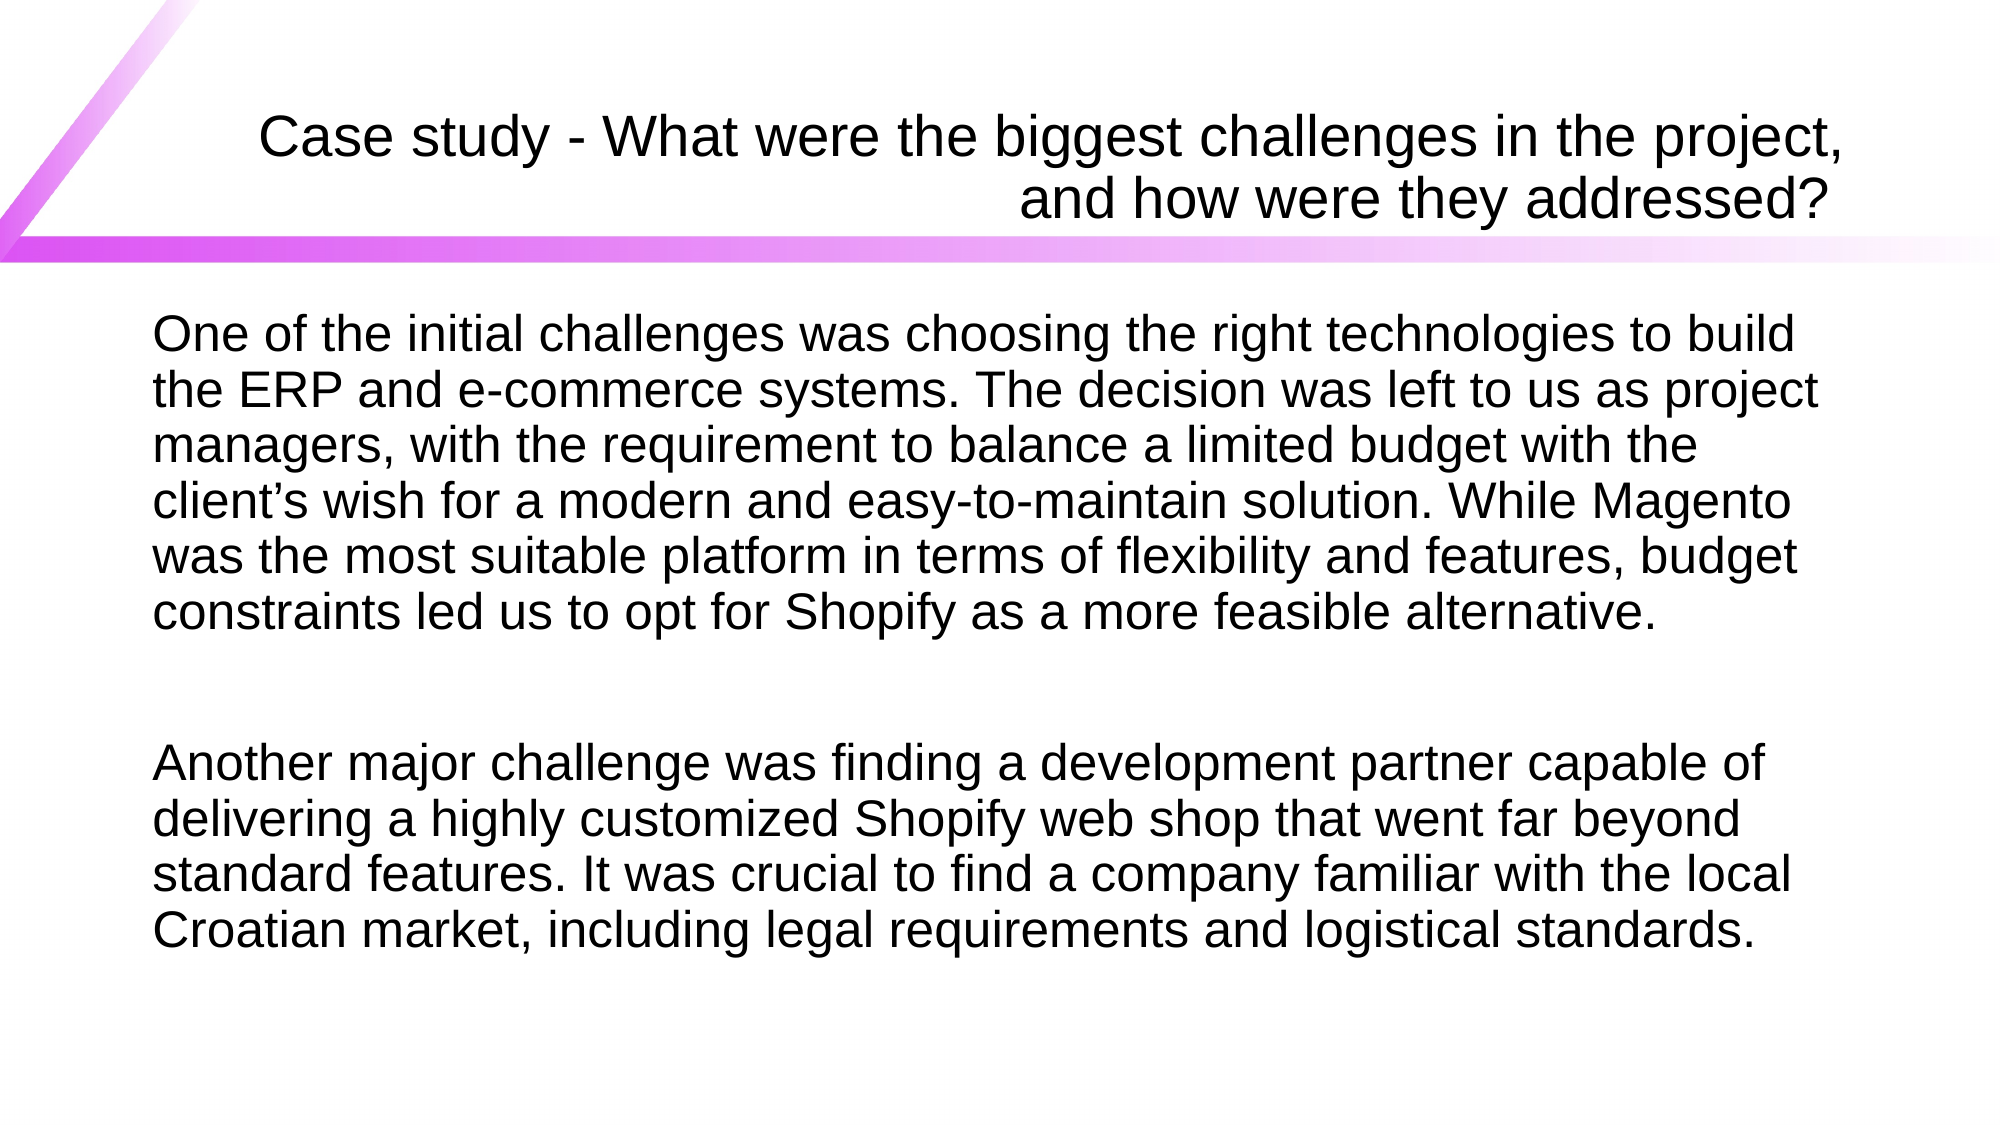

# Case study - What were the biggest challenges in the project, and how were they addressed?
One of the initial challenges was choosing the right technologies to build the ERP and e-commerce systems. The decision was left to us as project managers, with the requirement to balance a limited budget with the client’s wish for a modern and easy-to-maintain solution. While Magento was the most suitable platform in terms of flexibility and features, budget constraints led us to opt for Shopify as a more feasible alternative.

Another major challenge was finding a development partner capable of delivering a highly customized Shopify web shop that went far beyond standard features. It was crucial to find a company familiar with the local Croatian market, including legal requirements and logistical standards.